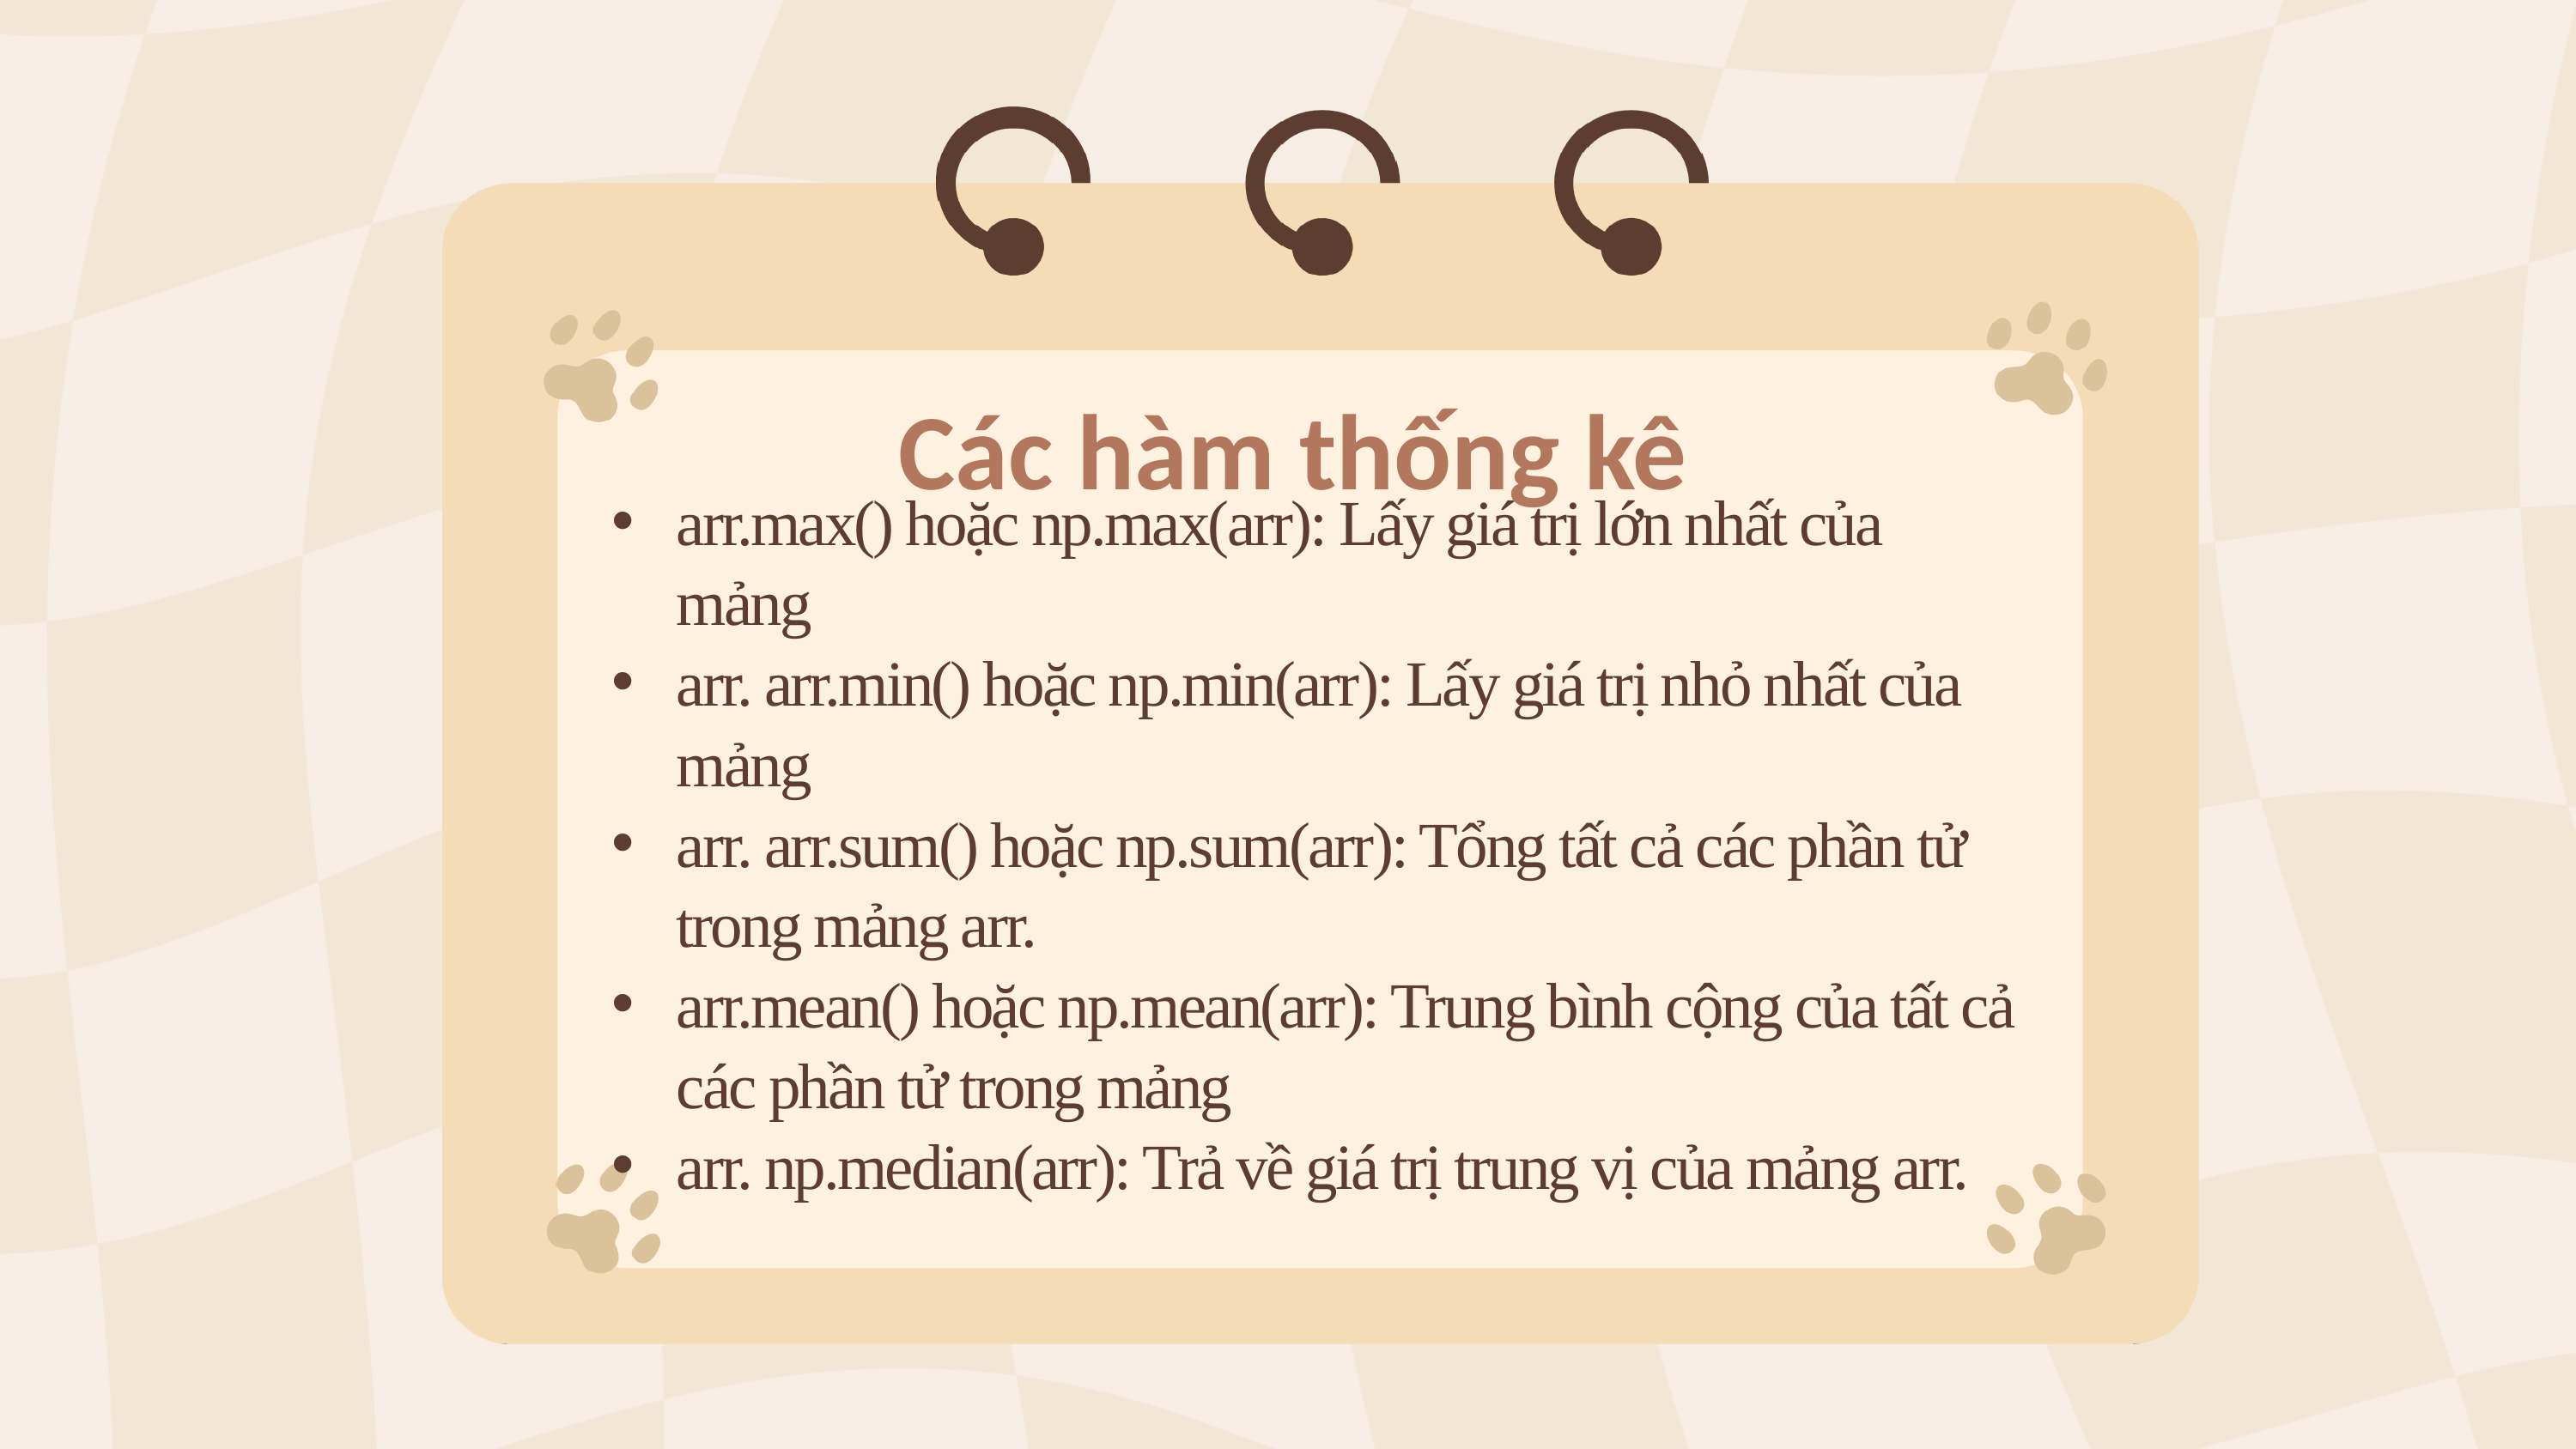

Các hàm thống kê
arr.max() hoặc np.max(arr): Lấy giá trị lớn nhất của mảng
arr. arr.min() hoặc np.min(arr): Lấy giá trị nhỏ nhất của mảng
arr. arr.sum() hoặc np.sum(arr): Tổng tất cả các phần tử trong mảng arr.
arr.mean() hoặc np.mean(arr): Trung bình cộng của tất cả các phần tử trong mảng
arr. np.median(arr): Trả về giá trị trung vị của mảng arr.